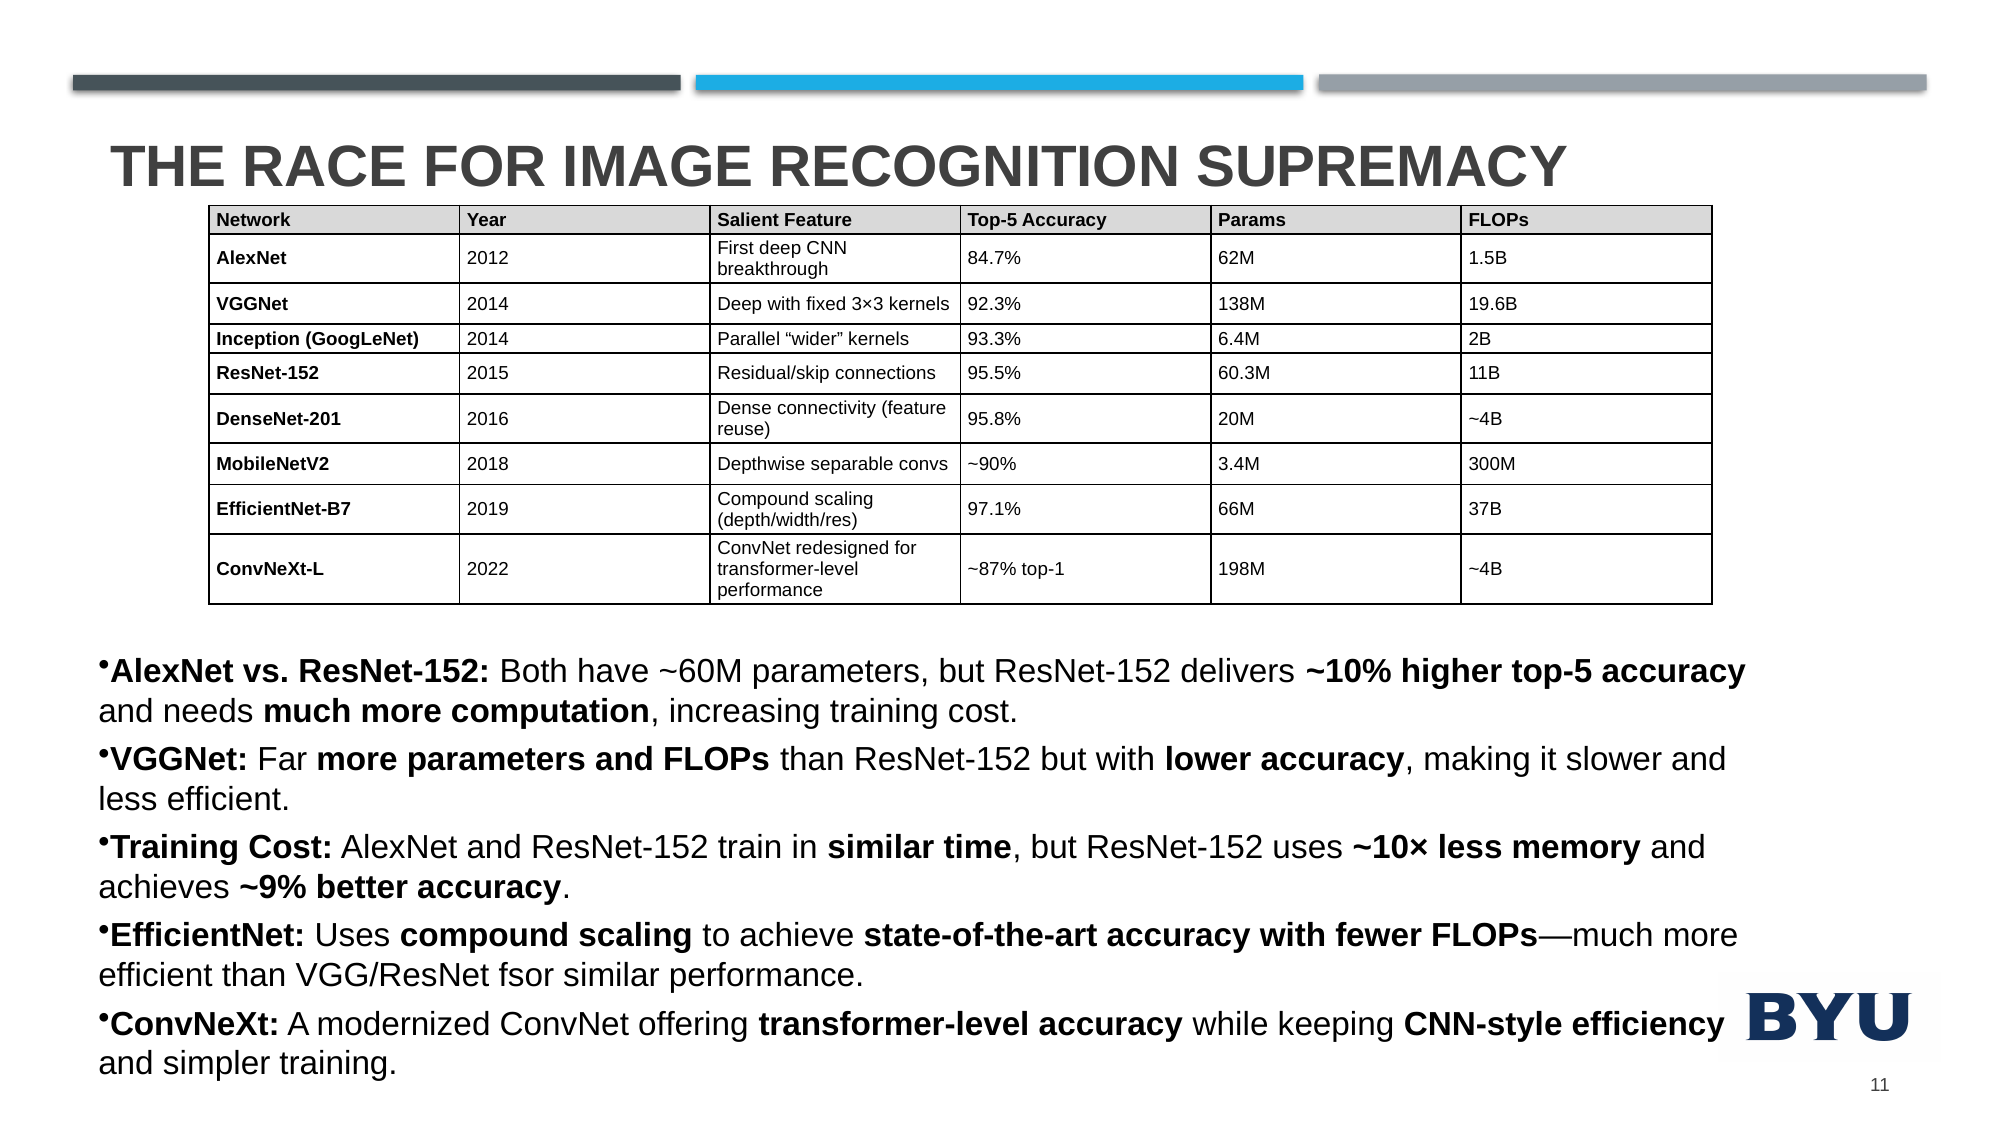

# The race for image recognition supremacy
| Network | Year | Salient Feature | Top-5 Accuracy | Params | FLOPs |
| --- | --- | --- | --- | --- | --- |
| AlexNet | 2012 | First deep CNN breakthrough | 84.7% | 62M | 1.5B |
| VGGNet | 2014 | Deep with fixed 3×3 kernels | 92.3% | 138M | 19.6B |
| Inception (GoogLeNet) | 2014 | Parallel “wider” kernels | 93.3% | 6.4M | 2B |
| ResNet-152 | 2015 | Residual/skip connections | 95.5% | 60.3M | 11B |
| DenseNet-201 | 2016 | Dense connectivity (feature reuse) | 95.8% | 20M | ~4B |
| MobileNetV2 | 2018 | Depthwise separable convs | ~90% | 3.4M | 300M |
| EfficientNet-B7 | 2019 | Compound scaling (depth/width/res) | 97.1% | 66M | 37B |
| ConvNeXt-L | 2022 | ConvNet redesigned for transformer-level performance | ~87% top-1 | 198M | ~4B |
AlexNet vs. ResNet-152: Both have ~60M parameters, but ResNet-152 delivers ~10% higher top-5 accuracy and needs much more computation, increasing training cost.
VGGNet: Far more parameters and FLOPs than ResNet-152 but with lower accuracy, making it slower and less efficient.
Training Cost: AlexNet and ResNet-152 train in similar time, but ResNet-152 uses ~10× less memory and achieves ~9% better accuracy.
EfficientNet: Uses compound scaling to achieve state-of-the-art accuracy with fewer FLOPs—much more efficient than VGG/ResNet fsor similar performance.
ConvNeXt: A modernized ConvNet offering transformer-level accuracy while keeping CNN-style efficiency and simpler training.
11